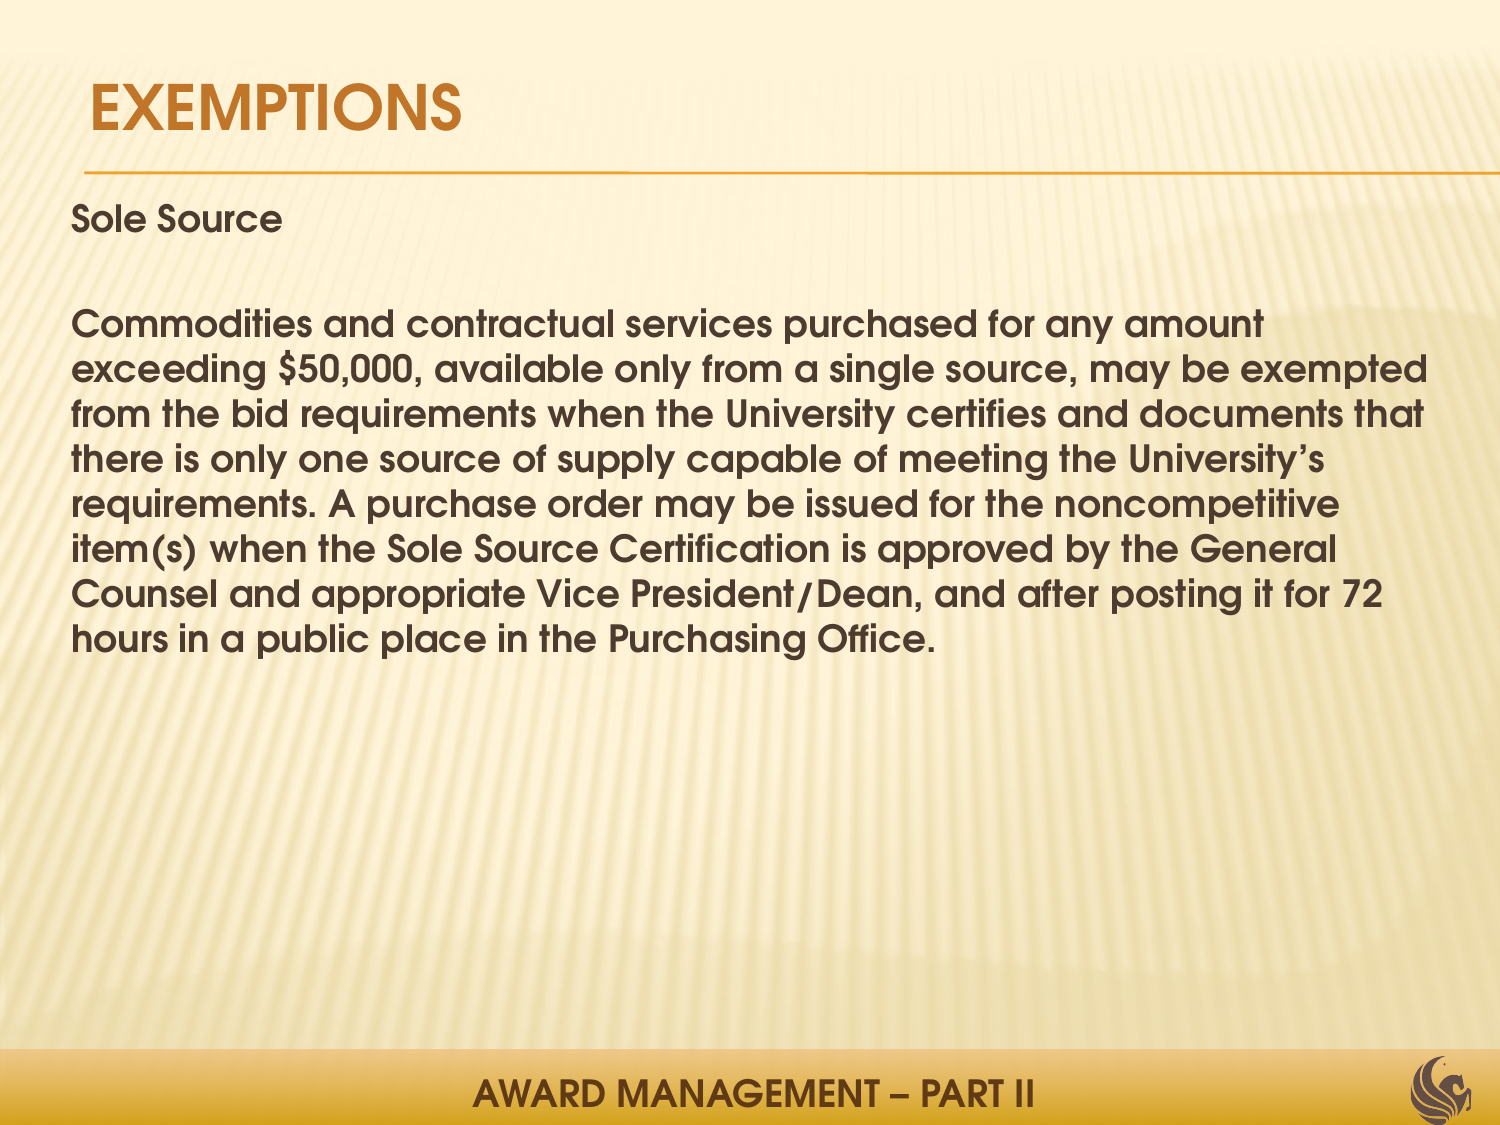

EXEMPTIONS
	Sole Source

	Commodities and contractual services purchased for any amount exceeding $50,000, available only from a single source, may be exempted from the bid requirements when the University certifies and documents that there is only one source of supply capable of meeting the University’s requirements. A purchase order may be issued for the noncompetitive item(s) when the Sole Source Certification is approved by the General Counsel and appropriate Vice President/Dean, and after posting it for 72 hours in a public place in the Purchasing Office.
AWARD MANAGEMENT – PART II